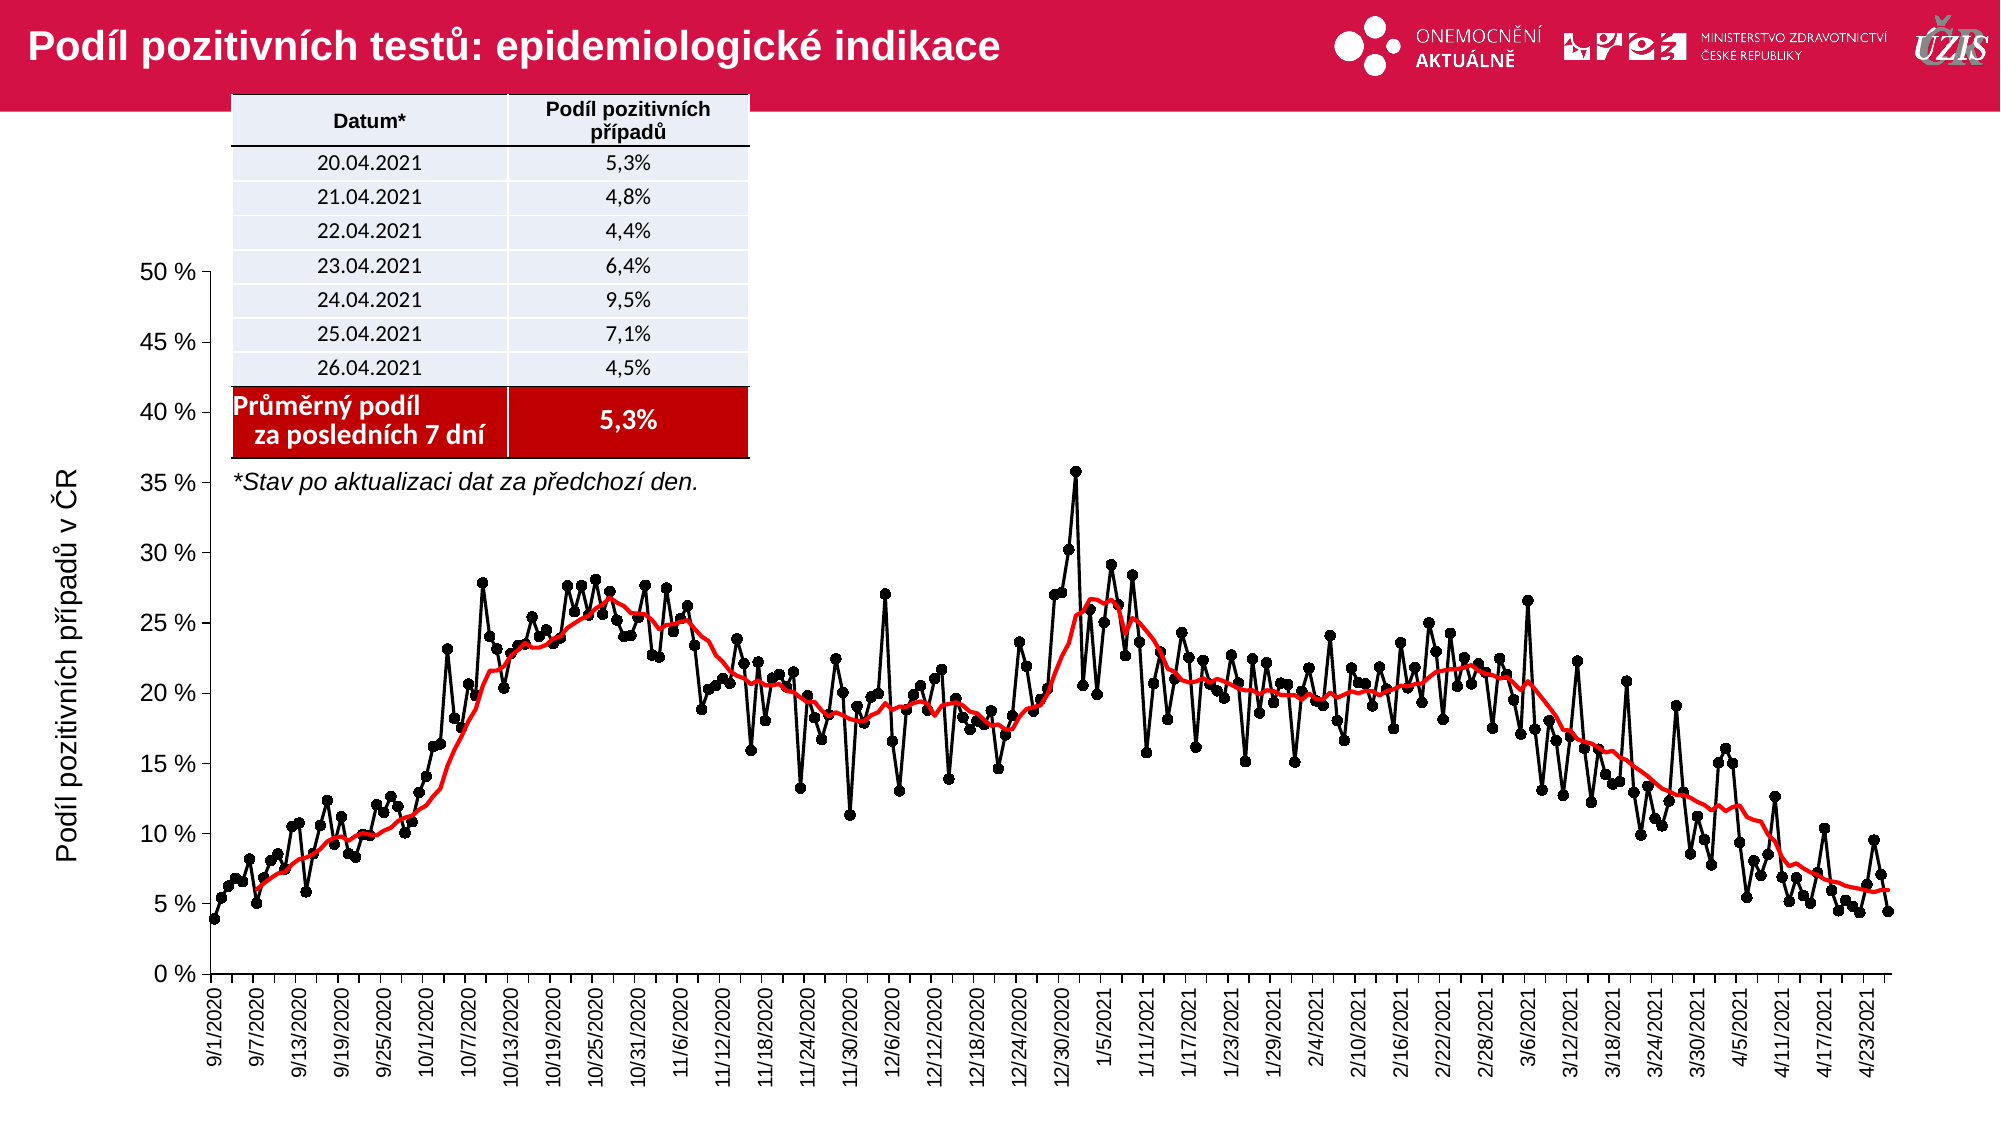

# Podíl pozitivních testů: epidemiologické indikace
| Datum\* | Podíl pozitivních případů |
| --- | --- |
| 20.04.2021 | 5,3% |
| 21.04.2021 | 4,8% |
| 22.04.2021 | 4,4% |
| 23.04.2021 | 6,4% |
| 24.04.2021 | 9,5% |
| 25.04.2021 | 7,1% |
| 26.04.2021 | 4,5% |
| Průměrný podíl za posledních 7 dní | 5,3% |

### Chart

| Category |  |
|---|---|
| 44075 | 0.03934262948207171 |
| 44076 | 0.05435801312089972 |
| 44077 | 0.06273584905660377 |
| 44078 | 0.06823351023502654 |
| 44079 | 0.06597938144329897 |
| 44080 | 0.08191126279863481 |
| 44081 | 0.050544662309368195 |
| 44082 | 0.06855210574853982 |
| 44083 | 0.08092485549132948 |
| 44084 | 0.0855543710021322 |
| 44085 | 0.07479674796747968 |
| 44086 | 0.10524600847181492 |
| 44087 | 0.107559926244622 |
| 44088 | 0.05861546235472461 |
| 44089 | 0.08581472291149711 |
| 44090 | 0.10586050350804788 |
| 44091 | 0.12371134020618557 |
| 44092 | 0.09254451038575667 |
| 44093 | 0.11205073995771671 |
| 44094 | 0.08576923076923076 |
| 44095 | 0.08335146898803046 |
| 44096 | 0.09940762680488707 |
| 44097 | 0.098750433877126 |
| 44098 | 0.12067510548523207 |
| 44099 | 0.11518243661100803 |
| 44100 | 0.12646253422952453 |
| 44101 | 0.11930983847283406 |
| 44102 | 0.1006138243928476 |
| 44103 | 0.10851063829787234 |
| 44104 | 0.1294254207777133 |
| 44105 | 0.1408497825359652 |
| 44106 | 0.16204727087230064 |
| 44107 | 0.16387132251855926 |
| 44108 | 0.2314868804664723 |
| 44109 | 0.18210247774837623 |
| 44110 | 0.17536309844002151 |
| 44111 | 0.2064663503777895 |
| 44112 | 0.19832214765100672 |
| 44113 | 0.27854472246189244 |
| 44114 | 0.24039623097366514 |
| 44115 | 0.23154949282966072 |
| 44116 | 0.20374094931617057 |
| 44117 | 0.22839506172839505 |
| 44118 | 0.23407073784607232 |
| 44119 | 0.23497124934657607 |
| 44120 | 0.2542808219178082 |
| 44121 | 0.24044296116504854 |
| 44122 | 0.24510024780355935 |
| 44123 | 0.23548107483386305 |
| 44124 | 0.23931806073521578 |
| 44125 | 0.27645305514157975 |
| 44126 | 0.258021978021978 |
| 44127 | 0.2766431820208686 |
| 44128 | 0.25566700100300904 |
| 44129 | 0.28101802757158006 |
| 44130 | 0.2562111801242236 |
| 44131 | 0.27253044654939107 |
| 44132 | 0.2520815389032443 |
| 44133 | 0.24038720086044635 |
| 44134 | 0.24123337363966144 |
| 44135 | 0.2538615109803509 |
| 44136 | 0.276878514227296 |
| 44137 | 0.22726694645809487 |
| 44138 | 0.22580339368660537 |
| 44139 | 0.2748237751283613 |
| 44140 | 0.24397150164413592 |
| 44141 | 0.2531473949254309 |
| 44142 | 0.2622076323348379 |
| 44143 | 0.23416551086454 |
| 44144 | 0.1884393063583815 |
| 44145 | 0.2028560620389635 |
| 44146 | 0.20548078798517652 |
| 44147 | 0.21034597104012379 |
| 44148 | 0.20715652076066163 |
| 44149 | 0.23864128083080918 |
| 44150 | 0.22125567322239031 |
| 44151 | 0.15925925925925927 |
| 44152 | 0.2222222222222222 |
| 44153 | 0.18041304065463046 |
| 44154 | 0.21072386058981232 |
| 44155 | 0.21336831929291533 |
| 44156 | 0.20442737745651682 |
| 44157 | 0.2151750972762646 |
| 44158 | 0.13251859723698192 |
| 44159 | 0.1982179575051405 |
| 44160 | 0.18252952055768956 |
| 44161 | 0.16709677419354838 |
| 44162 | 0.18474957050350205 |
| 44163 | 0.2245139876718824 |
| 44164 | 0.20048309178743962 |
| 44165 | 0.11332885519623837 |
| 44166 | 0.19070785696910728 |
| 44167 | 0.1788793103448276 |
| 44168 | 0.1973193312145917 |
| 44169 | 0.19966402687784976 |
| 44170 | 0.2706686605426191 |
| 44171 | 0.1658206429780034 |
| 44172 | 0.13051555968416165 |
| 44173 | 0.18833988009096547 |
| 44174 | 0.1988112318097971 |
| 44175 | 0.2053305996924654 |
| 44176 | 0.18800108098369517 |
| 44177 | 0.21034816247582205 |
| 44178 | 0.2169840774274118 |
| 44179 | 0.13898816615042492 |
| 44180 | 0.19636015325670497 |
| 44181 | 0.1828761429758936 |
| 44182 | 0.17410499277572644 |
| 44183 | 0.18028780885147977 |
| 44184 | 0.17766497461928935 |
| 44185 | 0.18739695915002746 |
| 44186 | 0.14622808049899966 |
| 44187 | 0.17034666666666667 |
| 44188 | 0.184053785759408 |
| 44189 | 0.23644933228593873 |
| 44190 | 0.21925789635081264 |
| 44191 | 0.18721755971594578 |
| 44192 | 0.19572768322334144 |
| 44193 | 0.20335788932670892 |
| 44194 | 0.27007376744679723 |
| 44195 | 0.27152797105482884 |
| 44196 | 0.3022309425187123 |
| 44197 | 0.357839947950553 |
| 44198 | 0.20540776275621456 |
| 44199 | 0.25974884335756776 |
| 44200 | 0.19908874801901744 |
| 44201 | 0.25046978538225695 |
| 44202 | 0.29151546569898046 |
| 44203 | 0.26301215032495057 |
| 44204 | 0.22670038743004736 |
| 44205 | 0.2841324860388985 |
| 44206 | 0.23642569035060504 |
| 44207 | 0.15765525920906143 |
| 44208 | 0.20697395208017957 |
| 44209 | 0.22939626257786297 |
| 44210 | 0.18133114836757847 |
| 44211 | 0.2102168102168102 |
| 44212 | 0.24312234399463206 |
| 44213 | 0.2255942275042445 |
| 44214 | 0.16156416014020483 |
| 44215 | 0.223437305828259 |
| 44216 | 0.2064416767108611 |
| 44217 | 0.2016787658802178 |
| 44218 | 0.19654771377853952 |
| 44219 | 0.22719190261250172 |
| 44220 | 0.20722992854140396 |
| 44221 | 0.15133547913490317 |
| 44222 | 0.22450782433114588 |
| 44223 | 0.18590831918505943 |
| 44224 | 0.22169878658101355 |
| 44225 | 0.19331756357185098 |
| 44226 | 0.2071892161757364 |
| 44227 | 0.20632963419646527 |
| 44228 | 0.15093636944030644 |
| 44229 | 0.2014153511159499 |
| 44230 | 0.21791996222405854 |
| 44231 | 0.19456012493492972 |
| 44232 | 0.1913380001138239 |
| 44233 | 0.2410001157541382 |
| 44234 | 0.18045540796963946 |
| 44235 | 0.16638926174496643 |
| 44236 | 0.21790244969378827 |
| 44237 | 0.20749618141228998 |
| 44238 | 0.20668942842690946 |
| 44239 | 0.19093398915655915 |
| 44240 | 0.21871587682900195 |
| 44241 | 0.20291459140380003 |
| 44242 | 0.17480026951583405 |
| 44243 | 0.2359539308963445 |
| 44244 | 0.20384315762139704 |
| 44245 | 0.21841210997837504 |
| 44246 | 0.1934686025740851 |
| 44247 | 0.25009130752374 |
| 44248 | 0.22974389695971245 |
| 44249 | 0.1813836778587645 |
| 44250 | 0.2427376488524455 |
| 44251 | 0.20506835611870625 |
| 44252 | 0.22532308617062385 |
| 44253 | 0.20664676616915423 |
| 44254 | 0.22094888837955534 |
| 44255 | 0.2148037009252313 |
| 44256 | 0.17508051831323496 |
| 44257 | 0.22483258722113286 |
| 44258 | 0.21332648708428786 |
| 44259 | 0.19521076588165445 |
| 44260 | 0.17092744571138063 |
| 44261 | 0.26595744680851063 |
| 44262 | 0.17442461856736488 |
| 44263 | 0.1310183280048115 |
| 44264 | 0.18041553970985985 |
| 44265 | 0.1662066850659307 |
| 44266 | 0.12728314134792848 |
| 44267 | 0.16930734944854736 |
| 44268 | 0.22288054369608784 |
| 44269 | 0.1607119824584032 |
| 44270 | 0.1222785156784883 |
| 44271 | 0.16015763897119828 |
| 44272 | 0.14217994600364162 |
| 44273 | 0.13535495531679886 |
| 44274 | 0.13695505870036642 |
| 44275 | 0.20858264771877338 |
| 44276 | 0.12944689690989353 |
| 44277 | 0.09906978005586743 |
| 44278 | 0.13381758053562465 |
| 44279 | 0.11079014443500425 |
| 44280 | 0.10561297282249366 |
| 44281 | 0.12330574547199233 |
| 44282 | 0.191050536726571 |
| 44283 | 0.12956172516151562 |
| 44284 | 0.08561977038334306 |
| 44285 | 0.11244615733393788 |
| 44286 | 0.09583793484262838 |
| 44287 | 0.07781289506953223 |
| 44288 | 0.15054866167572556 |
| 44289 | 0.16065361591975408 |
| 44290 | 0.15009816169908977 |
| 44291 | 0.09371184371184371 |
| 44292 | 0.054613433035118175 |
| 44293 | 0.08078139877752864 |
| 44294 | 0.07039896550412657 |
| 44295 | 0.08516496558272015 |
| 44296 | 0.1265157048940833 |
| 44297 | 0.06917416189697466 |
| 44298 | 0.051786822736543406 |
| 44299 | 0.06859881182919224 |
| 44300 | 0.05598750046501246 |
| 44301 | 0.050527662296130475 |
| 44302 | 0.07229297680071871 |
| 44303 | 0.10381655410711481 |
| 44304 | 0.05955143078112916 |
| 44305 | 0.04513803302933202 |
| 44306 | 0.05253826392155444 |
| 44307 | 0.04835424474498941 |
| 44308 | 0.043731778425655975 |
| 44309 | 0.06375629919030633 |
| 44310 | 0.09544043144304624 |
| 44311 | 0.07087447108603667 |
| 44312 | 0.04459384199220304 |
|  | None |
|  | None |
|  | None |
|  | None |
|  | None |
|  | None |
|  | None |
|  | None |
|  | None |
|  | None |
|  | None |
|  | None |
|  | None |
|  | None |
|  | None |
|  | None |
|  | None |
|  | None |
|  | None |
|  | None |
|  | None |
|  | None |
|  | None |
|  | None |
|  | None |
|  | None |
|  | None |
|  | None |
|  | None |
|  | None |
|  | None |
|  | None |
|  | None |
|  | None |
|  | None |
|  | None |
|  | None |
|  | None |
|  | None |
|  | None |
|  | None |
|  | None |
|  | None |
|  | None |
|  | None |
|  | None |
|  | None |
|  | None |
|  | None |
|  | None |
|  | None |
|  | None |
|  | None |
|  | None |
|  | None |
|  | None |
|  | None |
|  | None |
|  | None |
|  | None |
|  | None |
|  | None |
|  | None |
|  | None |
|  | None |
|  | None |
|  | None |
|  | None |
|  | None |
|  | None |
|  | None |
|  | None |
|  | None |
|  | None |
|  | None |
|  | None |
|  | None |
|  | None |
|  | None |
|  | None |
|  | None |
|  | None |
|  | None |
|  | None |
|  | None |
|  | None |
|  | None |
|  | None |
|  | None |
|  | None |
|  | None |
|  | None |
|  | None |
|  | None |
|  | None |
|  | None |
|  | None |
|  | None |
|  | None |
|  | None |
|  | None |
|  | None |
|  | None |
|  | None |
|  | None |
|  | None |
|  | None |
|  | None |
|  | None |
|  | None |
|  | None |
|  | None |
|  | None |
|  | None |
|  | None |
|  | None |
|  | None |
|  | None |
|  | None |
|  | None |
|  | None |
|  | None |
|  | None |
|  | None |
|  | None |
|  | None |
|  | None |
|  | None |
|  | None |
|  | None |
|  | None |
|  | None |
|  | None |
|  | None |
|  | None |
|  | None |
|  | None |
|  | None |
|  | None |
|  | None |
|  | None |
|  | None |
|  | None |
|  | None |
|  | None |
|  | None |
|  | None |
|  | None |
|  | None |
|  | None |
|  | None |
|  | None |
|  | None |
|  | None |
|  | None |
|  | None |
|  | None |
|  | None |
|  | None |
|  | None |
|  | None |
|  | None |
|  | None |
|  | None |
|  | None |
|  | None |
|  | None |
|  | None |
|  | None |
|  | None |
|  | None |
|  | None |
|  | None |
|  | None |
|  | None |
|  | None |
|  | None |
|  | None |
|  | None |
|  | None |
|  | None |
|  | None |
|  | None |
|  | None |
|  | None |
|  | None |
|  | None |
|  | None |
|  | None |
|  | None |
|  | None |
|  | None |
|  | None |
|  | None |
|  | None |
|  | None |
|  | None |
|  | None |
|  | None |
|  | None |
|  | None |
|  | None |
|  | None |
|  | None |
|  | None |
|  | None |
|  | None |
|  | None |
|  | None |
|  | None |
|  | None |
|  | None |
|  | None |
|  | None |
|  | None |
|  | None |
|  | None |
|  | None |
|  | None |
|  | None |
|  | None |
|  | None |
|  | None |
|  | None |
|  | None |
|  | None |
|  | None |
|  | None |
|  | None |
|  | None |
|  | None |
|  | None |
|  | None |
|  | None |
|  | None |
|  | None |
|  | None |
|  | None |
|  | None |
|  | None |
|  | None |
|  | None |
|  | None |
|  | None |
|  | None |
|  | None |
|  | None |
|  | None |
|  | None |
|  | None |
|  | None |
|  | None |
|  | None |
|  | None |
|  | None |
|  | None |
|  | None |
|  | None |
|  | None |
|  | None |
|  | None |
|  | None |
|  | None |
|  | None |
*Stav po aktualizaci dat za předchozí den.
Podíl pozitivních případů v ČR